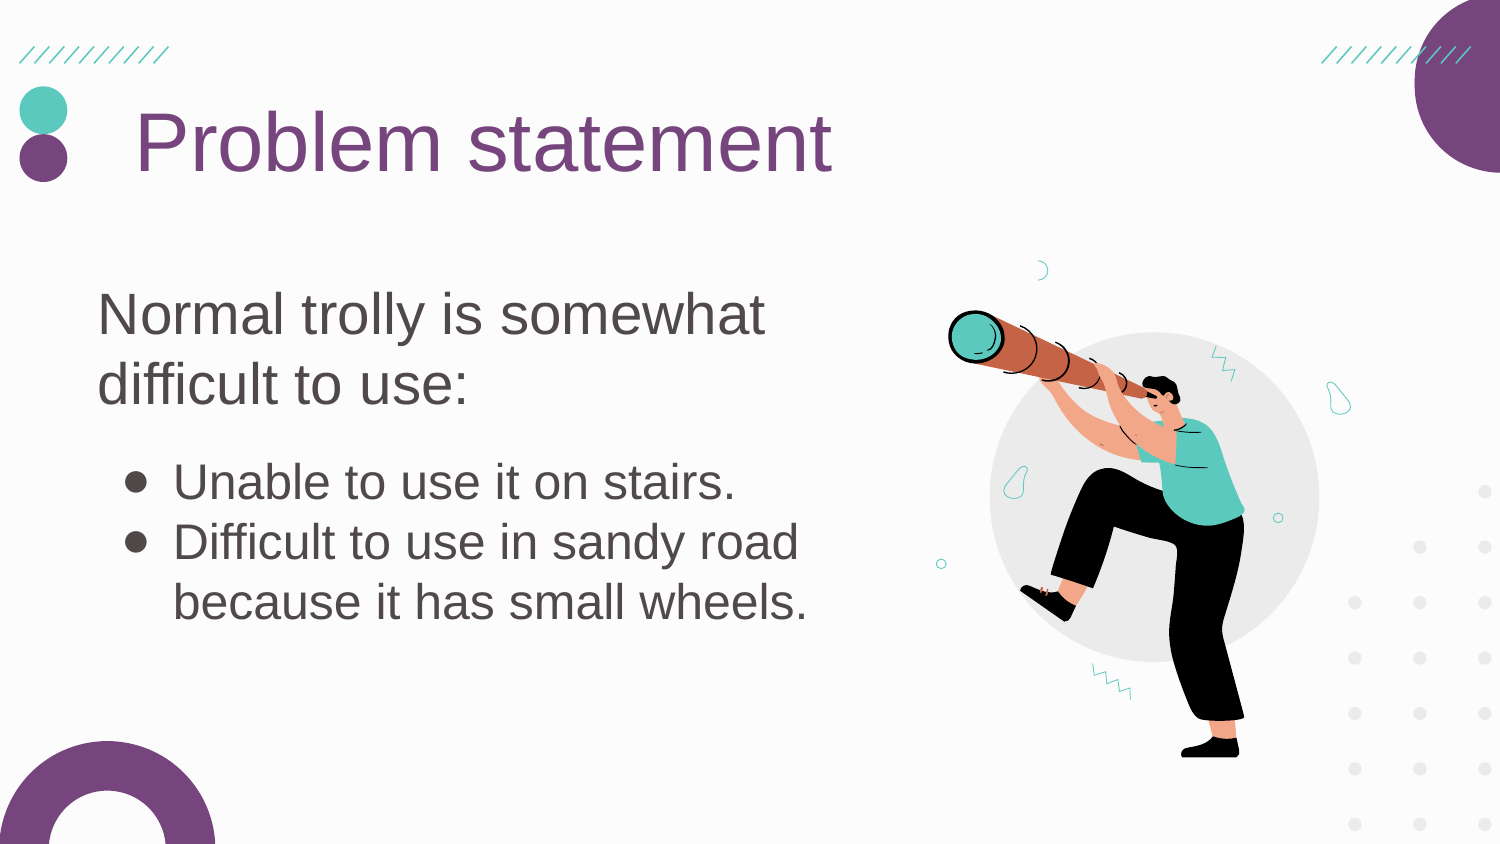

# Problem statement
Normal trolly is somewhat difficult to use:
Unable to use it on stairs.
Difficult to use in sandy road because it has small wheels.